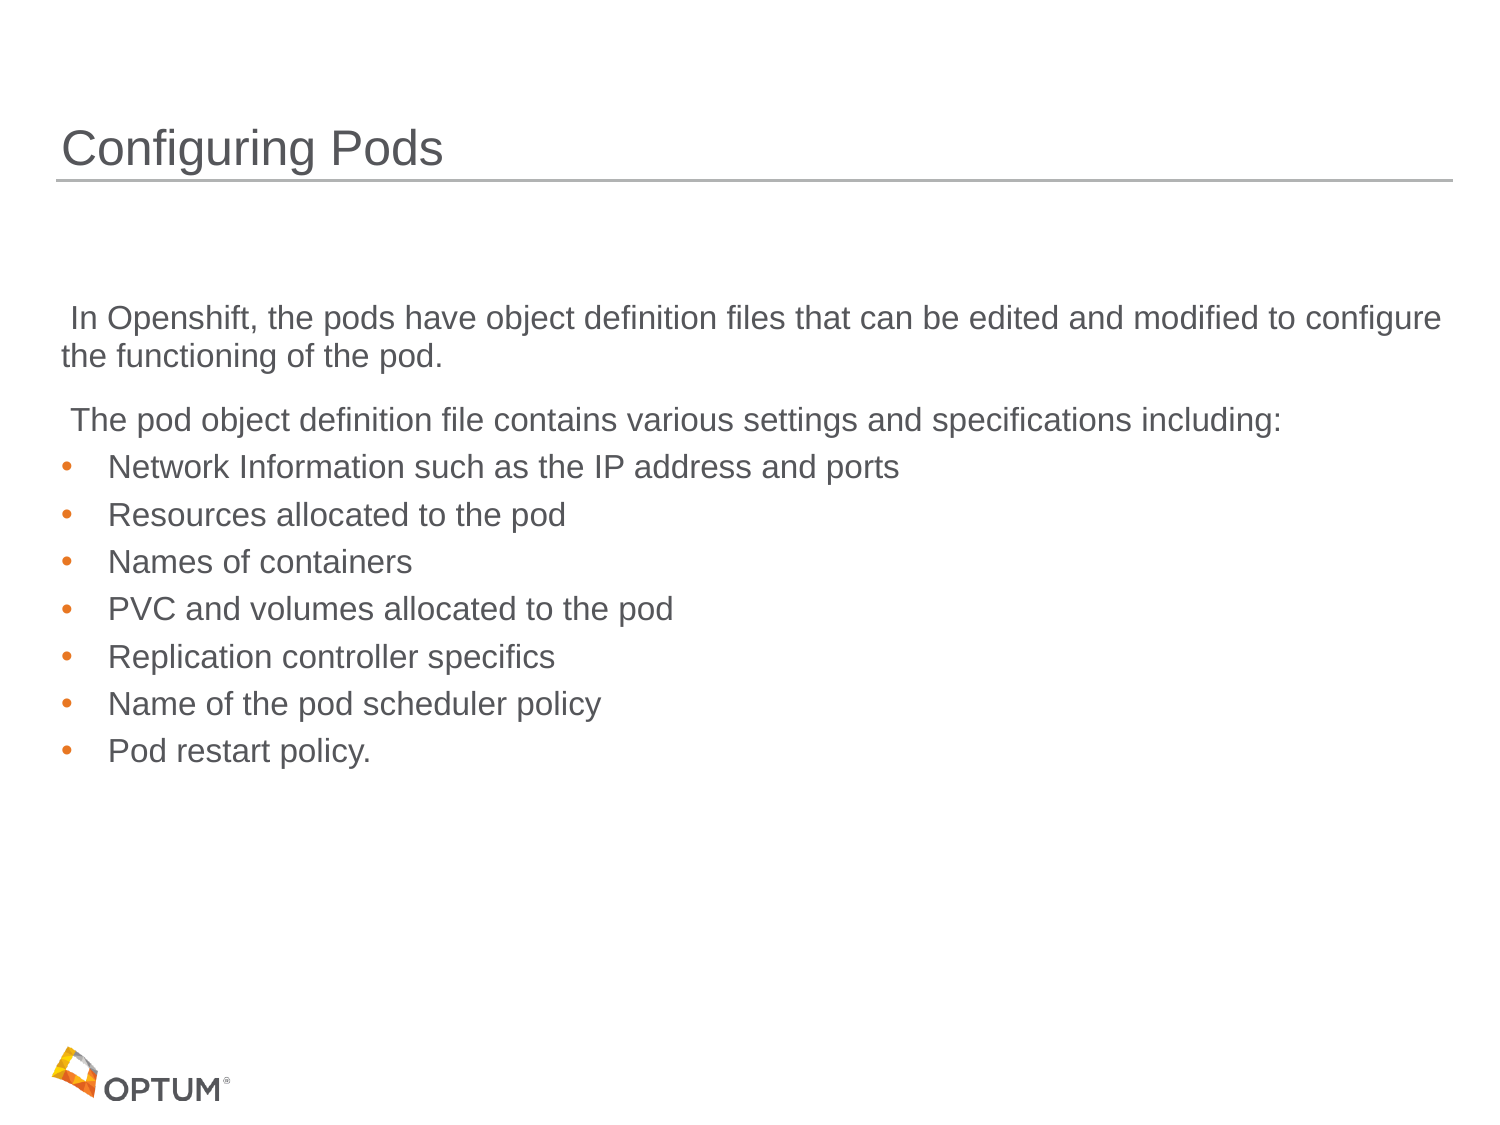

# Configuring Pods
 In Openshift, the pods have object definition files that can be edited and modified to configure the functioning of the pod.
 The pod object definition file contains various settings and specifications including:
 Network Information such as the IP address and ports
 Resources allocated to the pod
 Names of containers
 PVC and volumes allocated to the pod
 Replication controller specifics
 Name of the pod scheduler policy
 Pod restart policy.